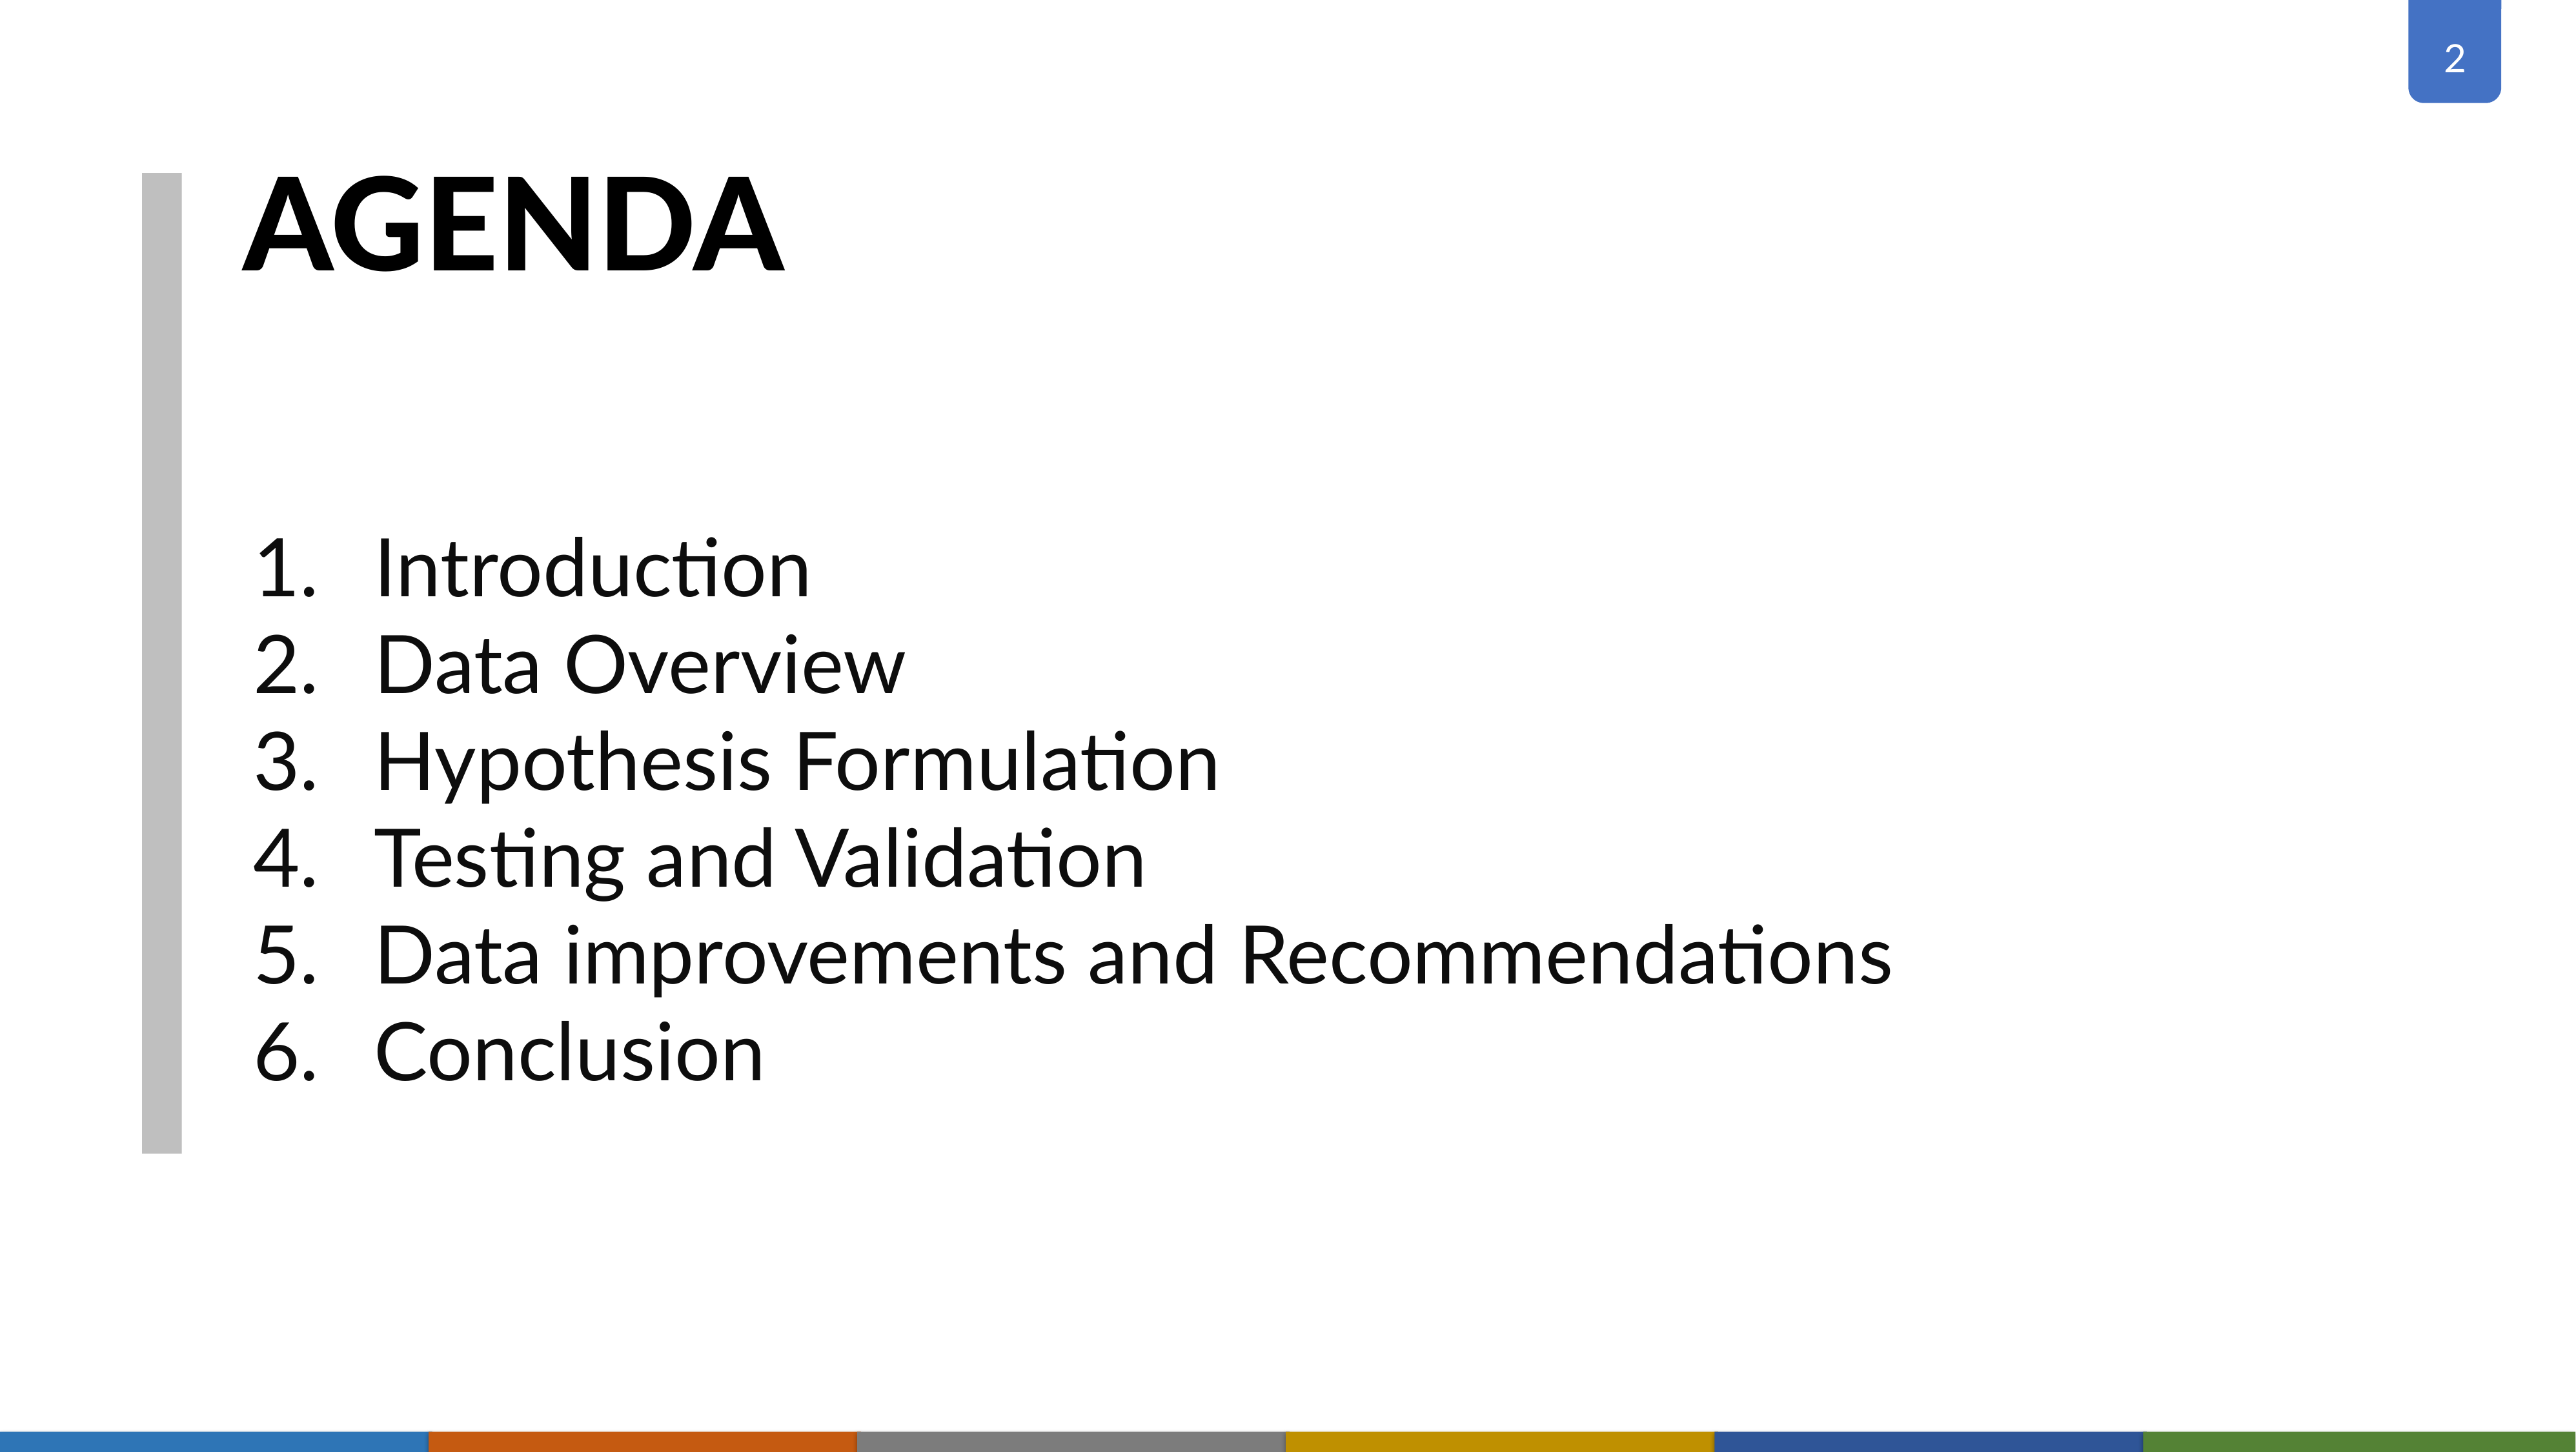

AGENDA
Introduction
Data Overview
Hypothesis Formulation
Testing and Validation
Data improvements and Recommendations
Conclusion